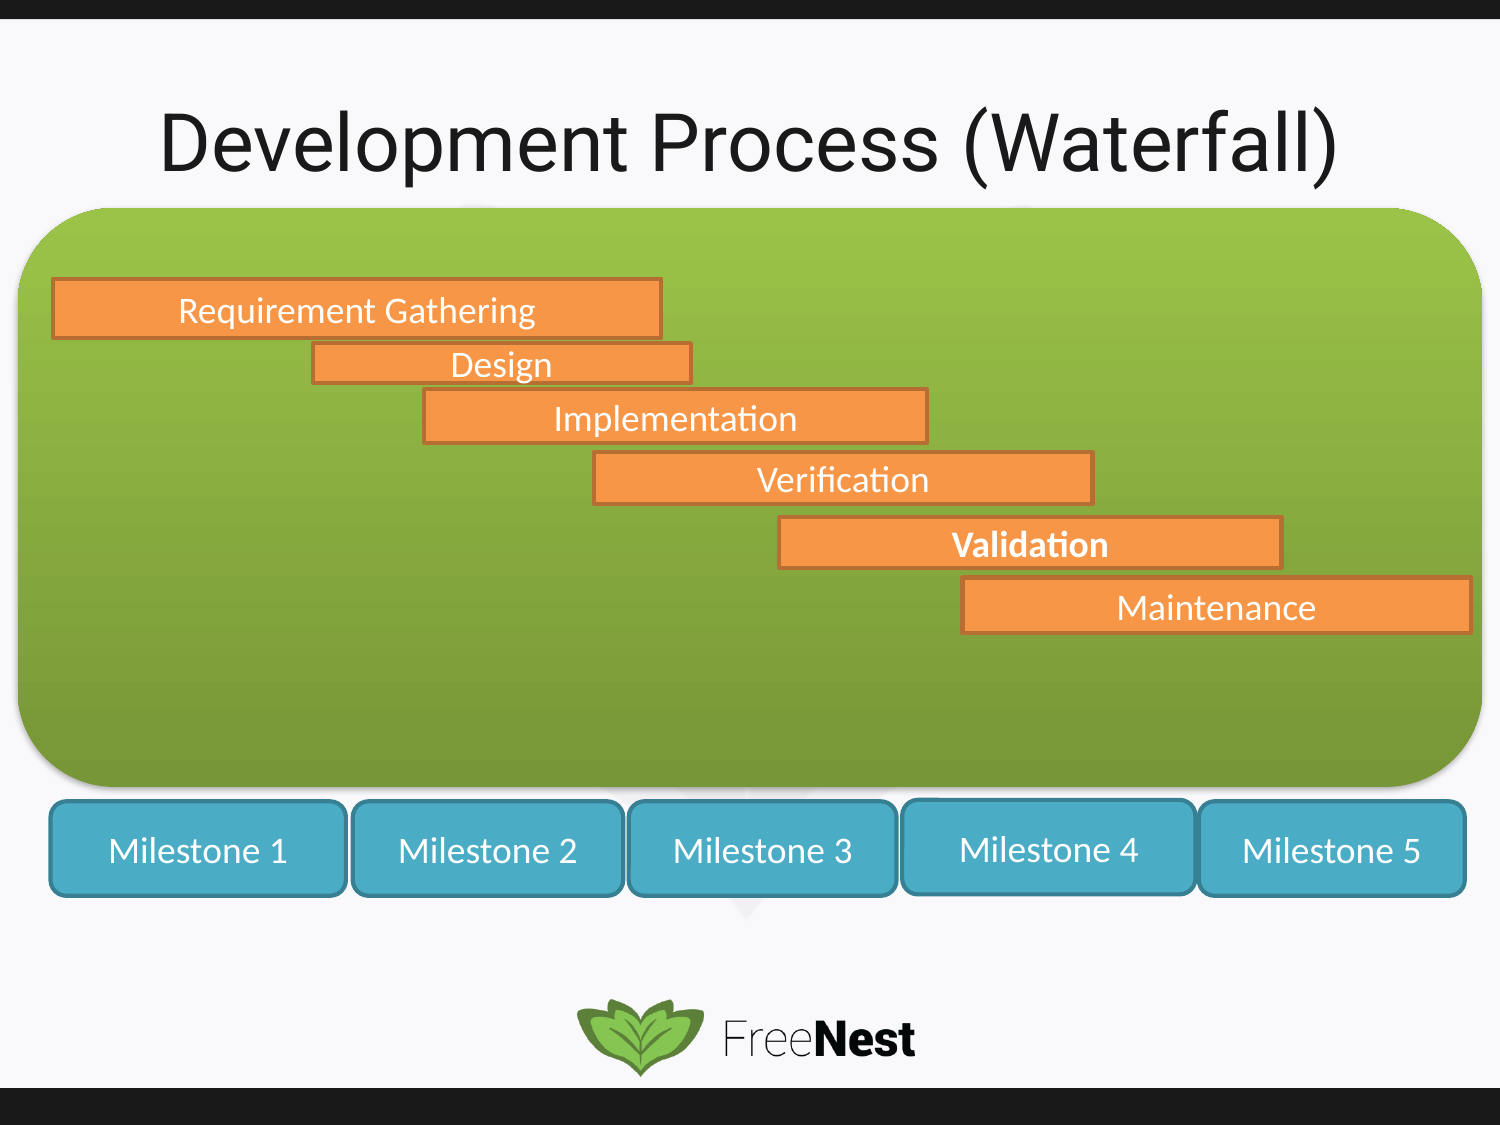

# Development Process (Waterfall)

Requirement Gathering
Design
Implementation
Verification
Validation
Maintenance
Milestone 4
Milestone 1
Milestone 2
Milestone 3
Milestone 5